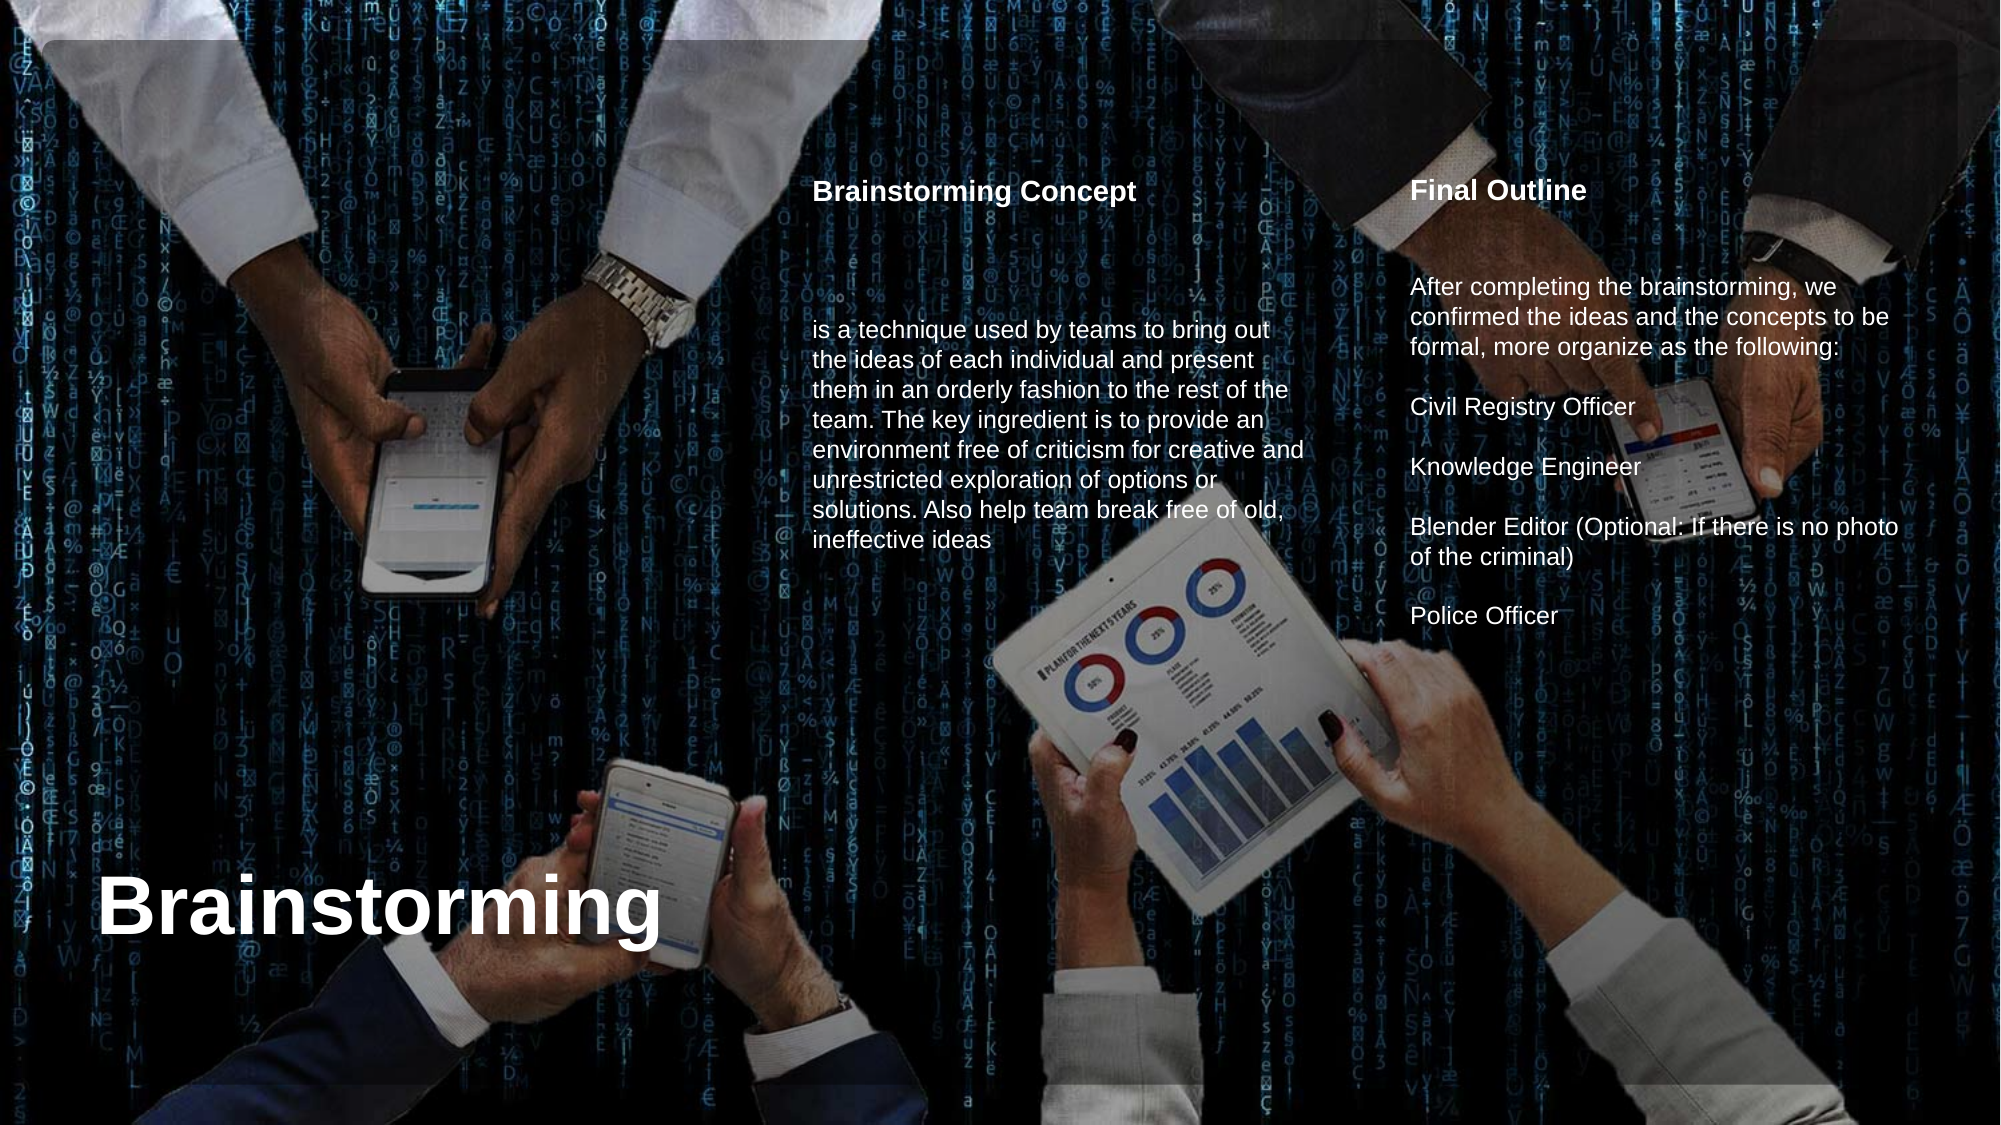

Final Outline
After completing the brainstorming, we confirmed the ideas and the concepts to be formal, more organize as the following:

Civil Registry Officer

Knowledge Engineer

Blender Editor (Optional: If there is no photo of the criminal)

Police Officer

Brainstorming Concept
is a technique used by teams to bring out the ideas of each individual and present them in an orderly fashion to the rest of the team. The key ingredient is to provide an environment free of criticism for creative and unrestricted exploration of options or solutions. Also help team break free of old, ineffective ideas

Brainstorming